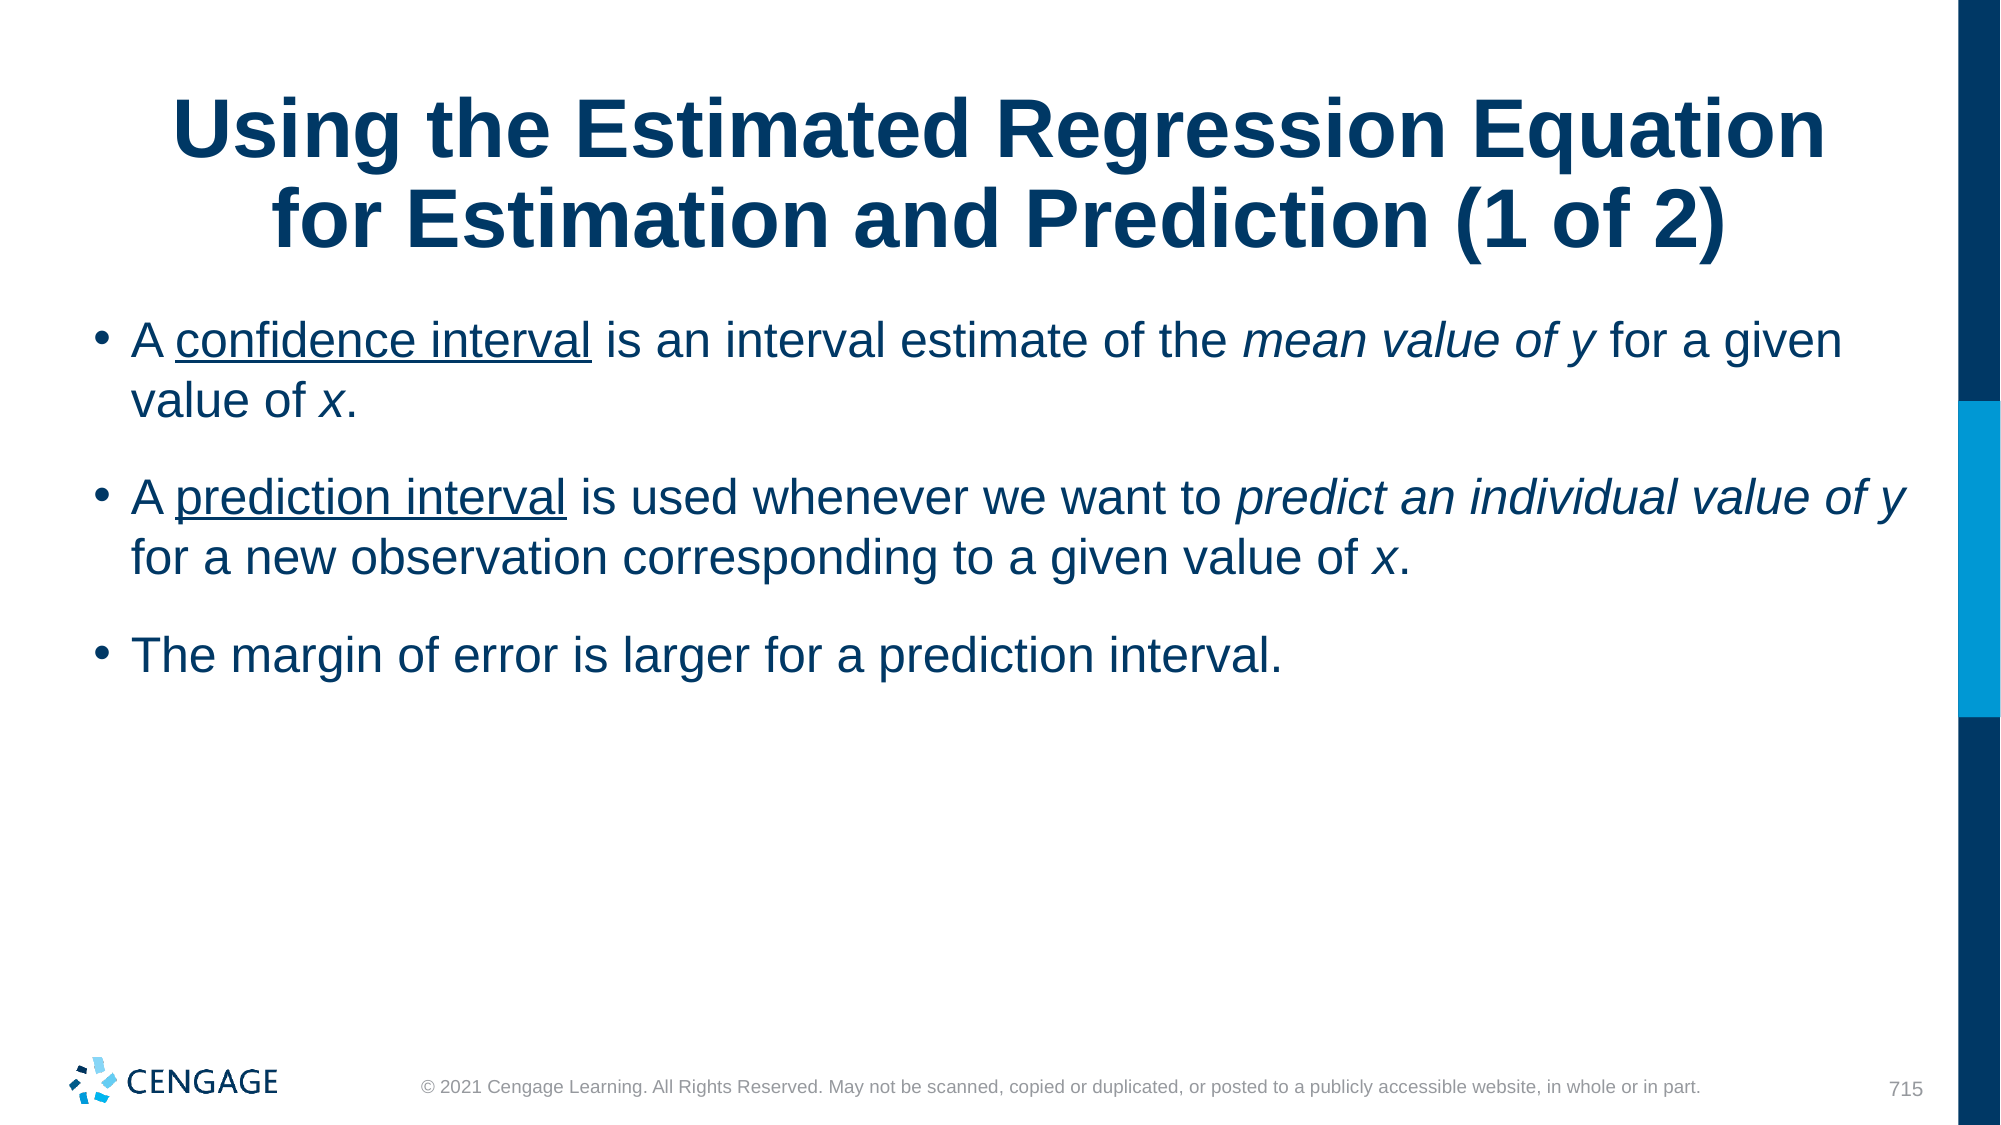

# Using the Estimated Regression Equation for Estimation and Prediction (1 of 2)
A confidence interval is an interval estimate of the mean value of y for a given value of x.
A prediction interval is used whenever we want to predict an individual value of y for a new observation corresponding to a given value of x.
The margin of error is larger for a prediction interval.